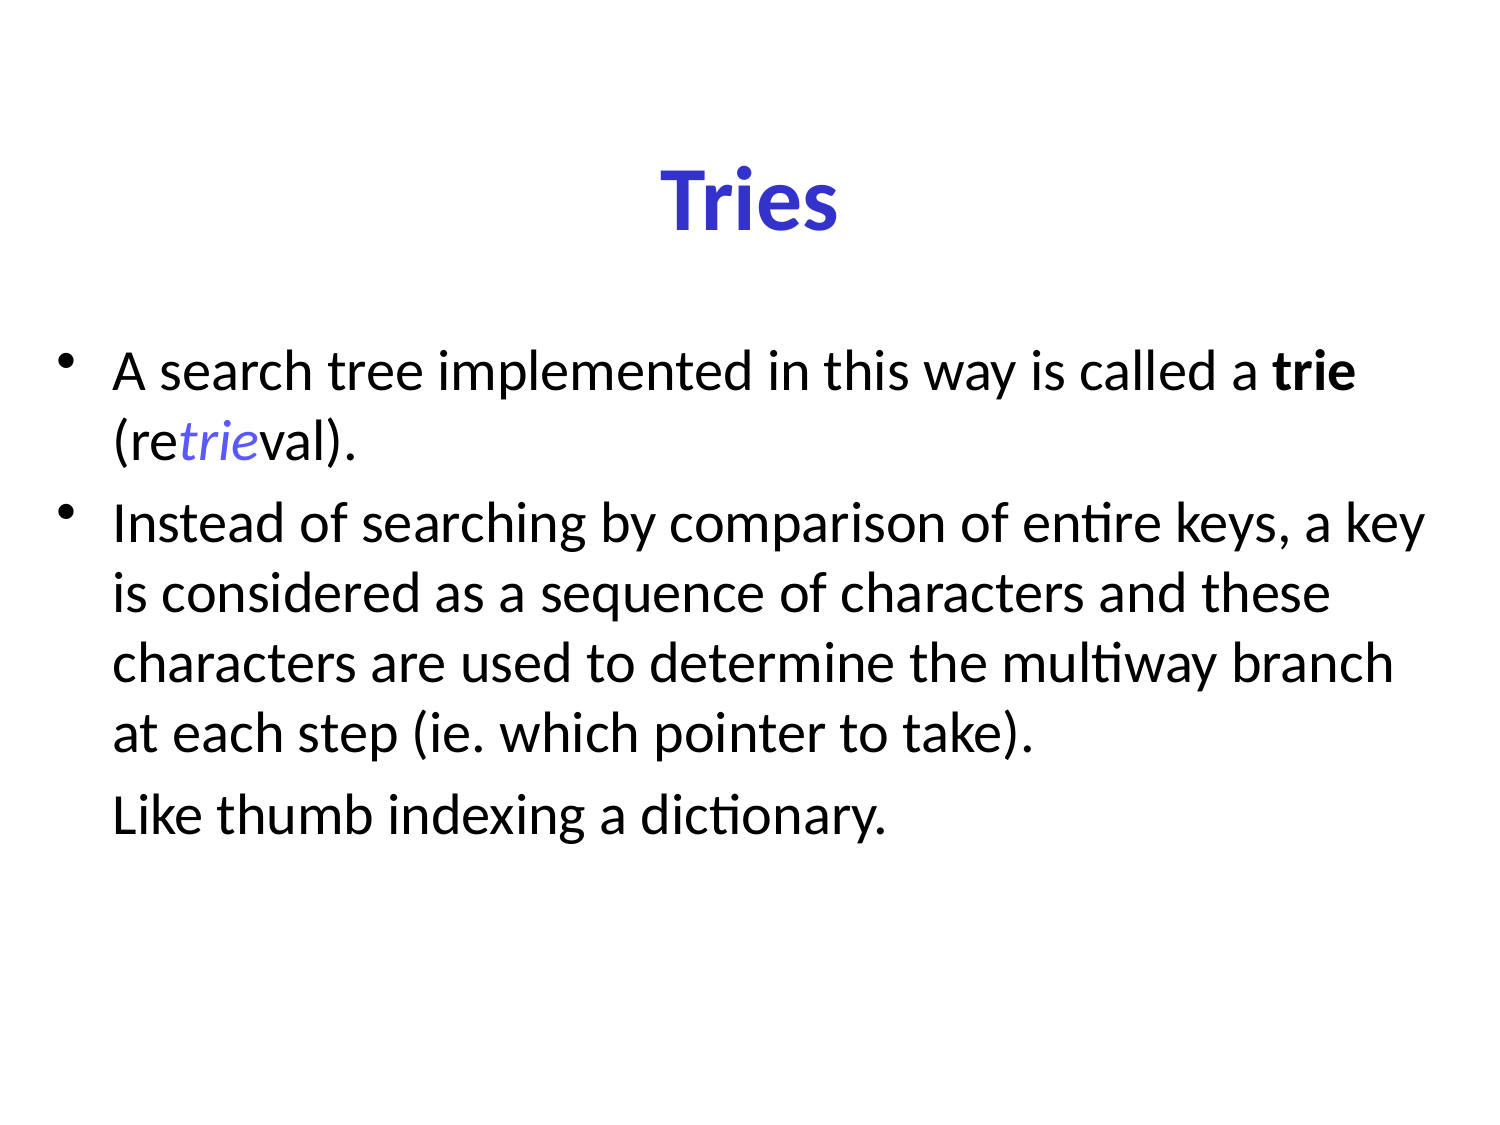

# Tries
A search tree implemented in this way is called a trie (retrieval).
Instead of searching by comparison of entire keys, a key is considered as a sequence of characters and these characters are used to determine the multiway branch at each step (ie. which pointer to take).
	Like thumb indexing a dictionary.